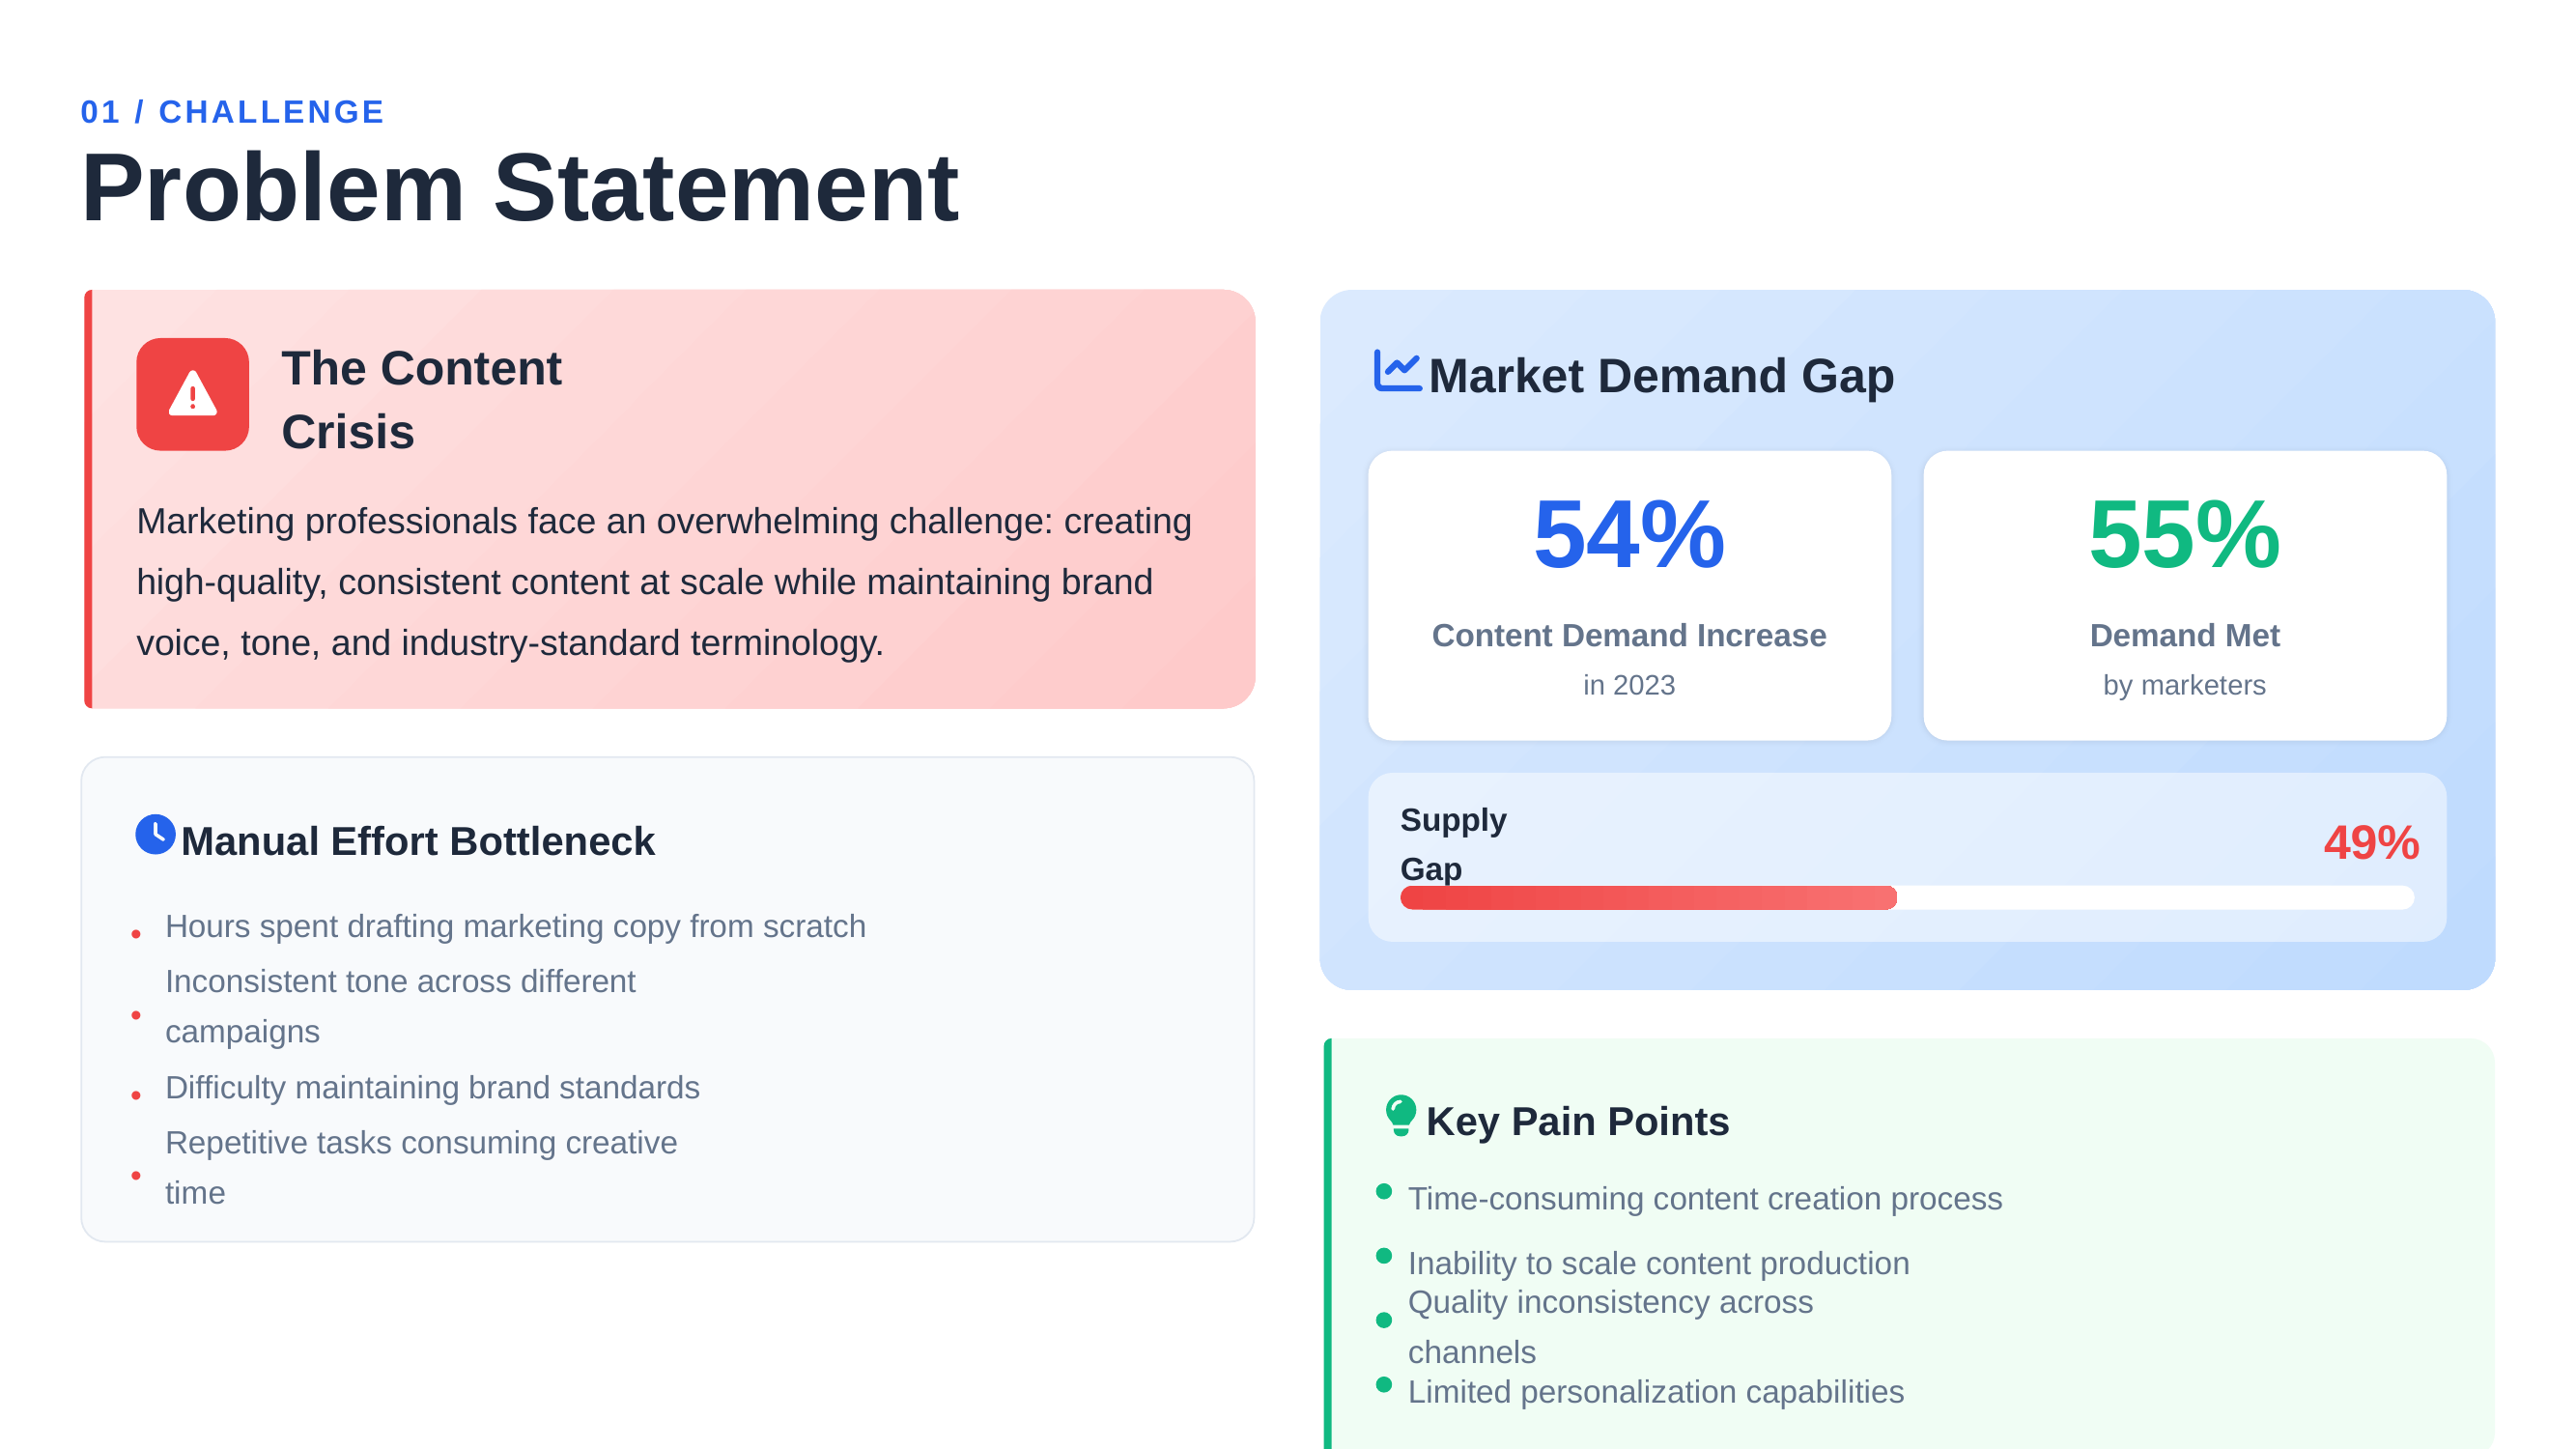

01 / CHALLENGE
Problem Statement

Market Demand Gap

The Content Crisis

Marketing professionals face an overwhelming challenge: creating high-quality, consistent content at scale while maintaining brand voice, tone, and industry-standard terminology.
54%
55%
Content Demand Increase
Demand Met
in 2023
by marketers

49%
Manual Effort Bottleneck
Supply Gap

Hours spent drafting marketing copy from scratch
•
Inconsistent tone across different campaigns
•

Difficulty maintaining brand standards
•
Key Pain Points

Repetitive tasks consuming creative time
•
Time-consuming content creation process

Inability to scale content production

Quality inconsistency across channels

Limited personalization capabilities